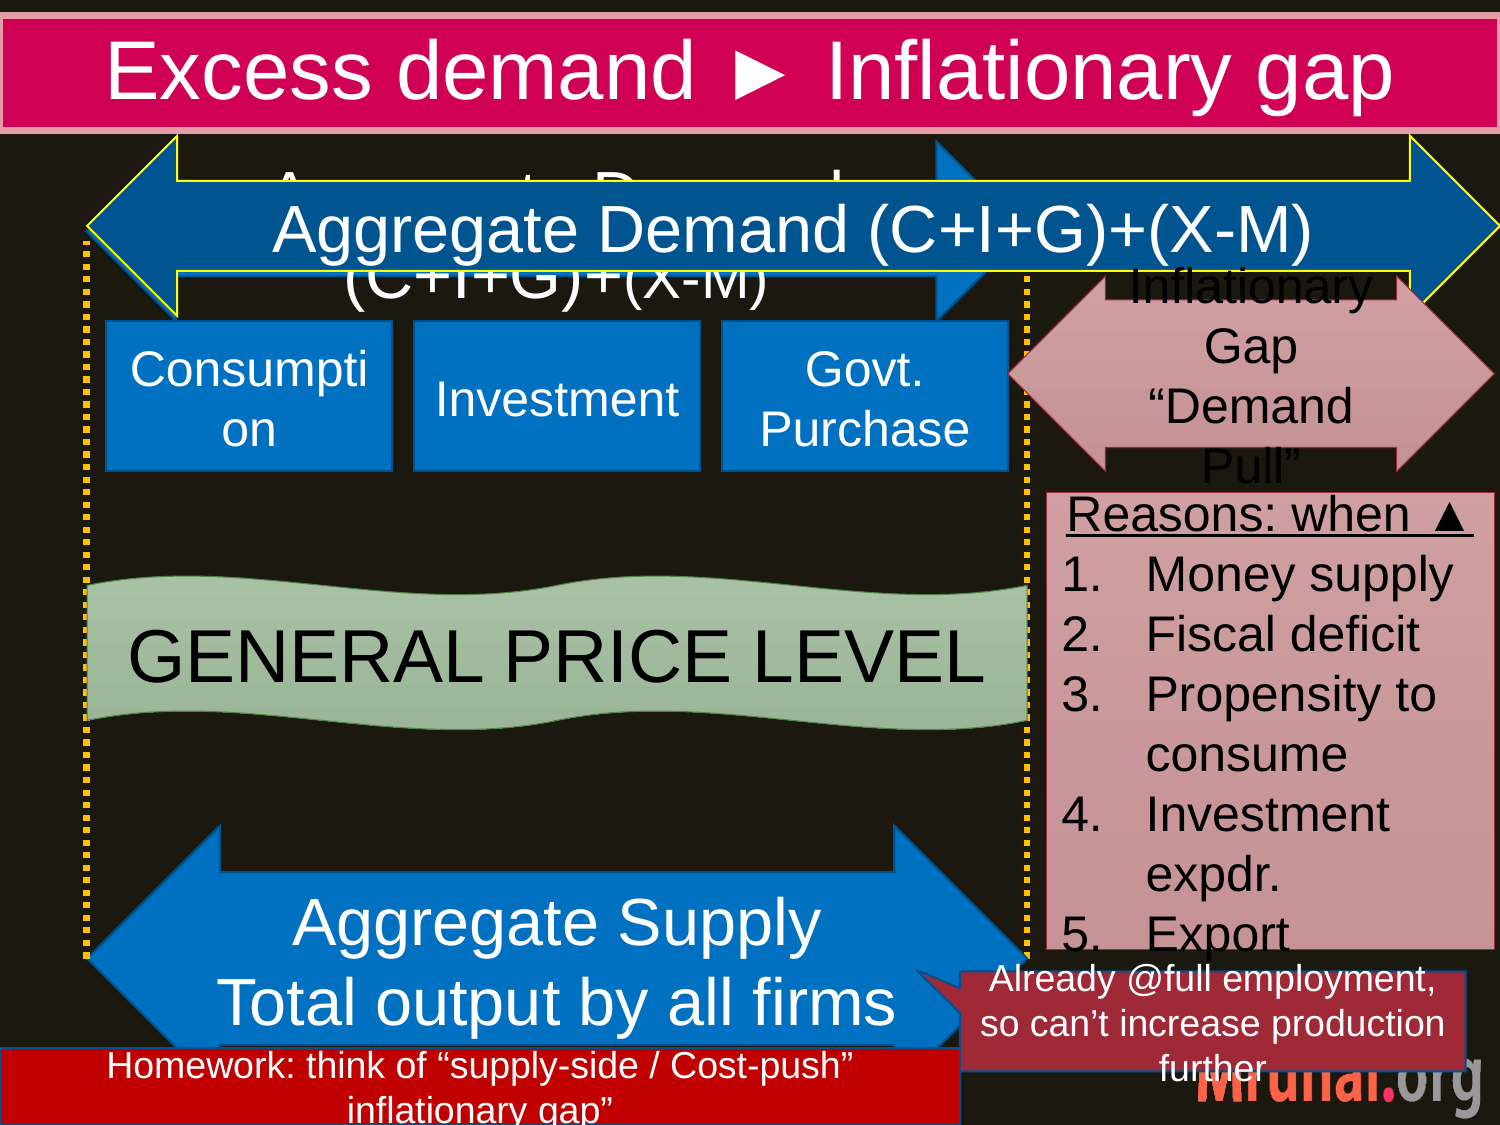

# Excess demand ► Inflationary gap
Aggregate Demand (C+I+G)+(X-M)
Aggregate Demand (C+I+G)+(X-M)
Inflationary Gap
“Demand Pull”
Consumption
Investment
Govt.
Purchase
Reasons: when ▲
Money supply
Fiscal deficit
Propensity to consume
Investment expdr.
Export
GENERAL PRICE LEVEL
Aggregate Supply
Total output by all firms
Already @full employment, so can’t increase production further
Homework: think of “supply-side / Cost-push” inflationary gap”